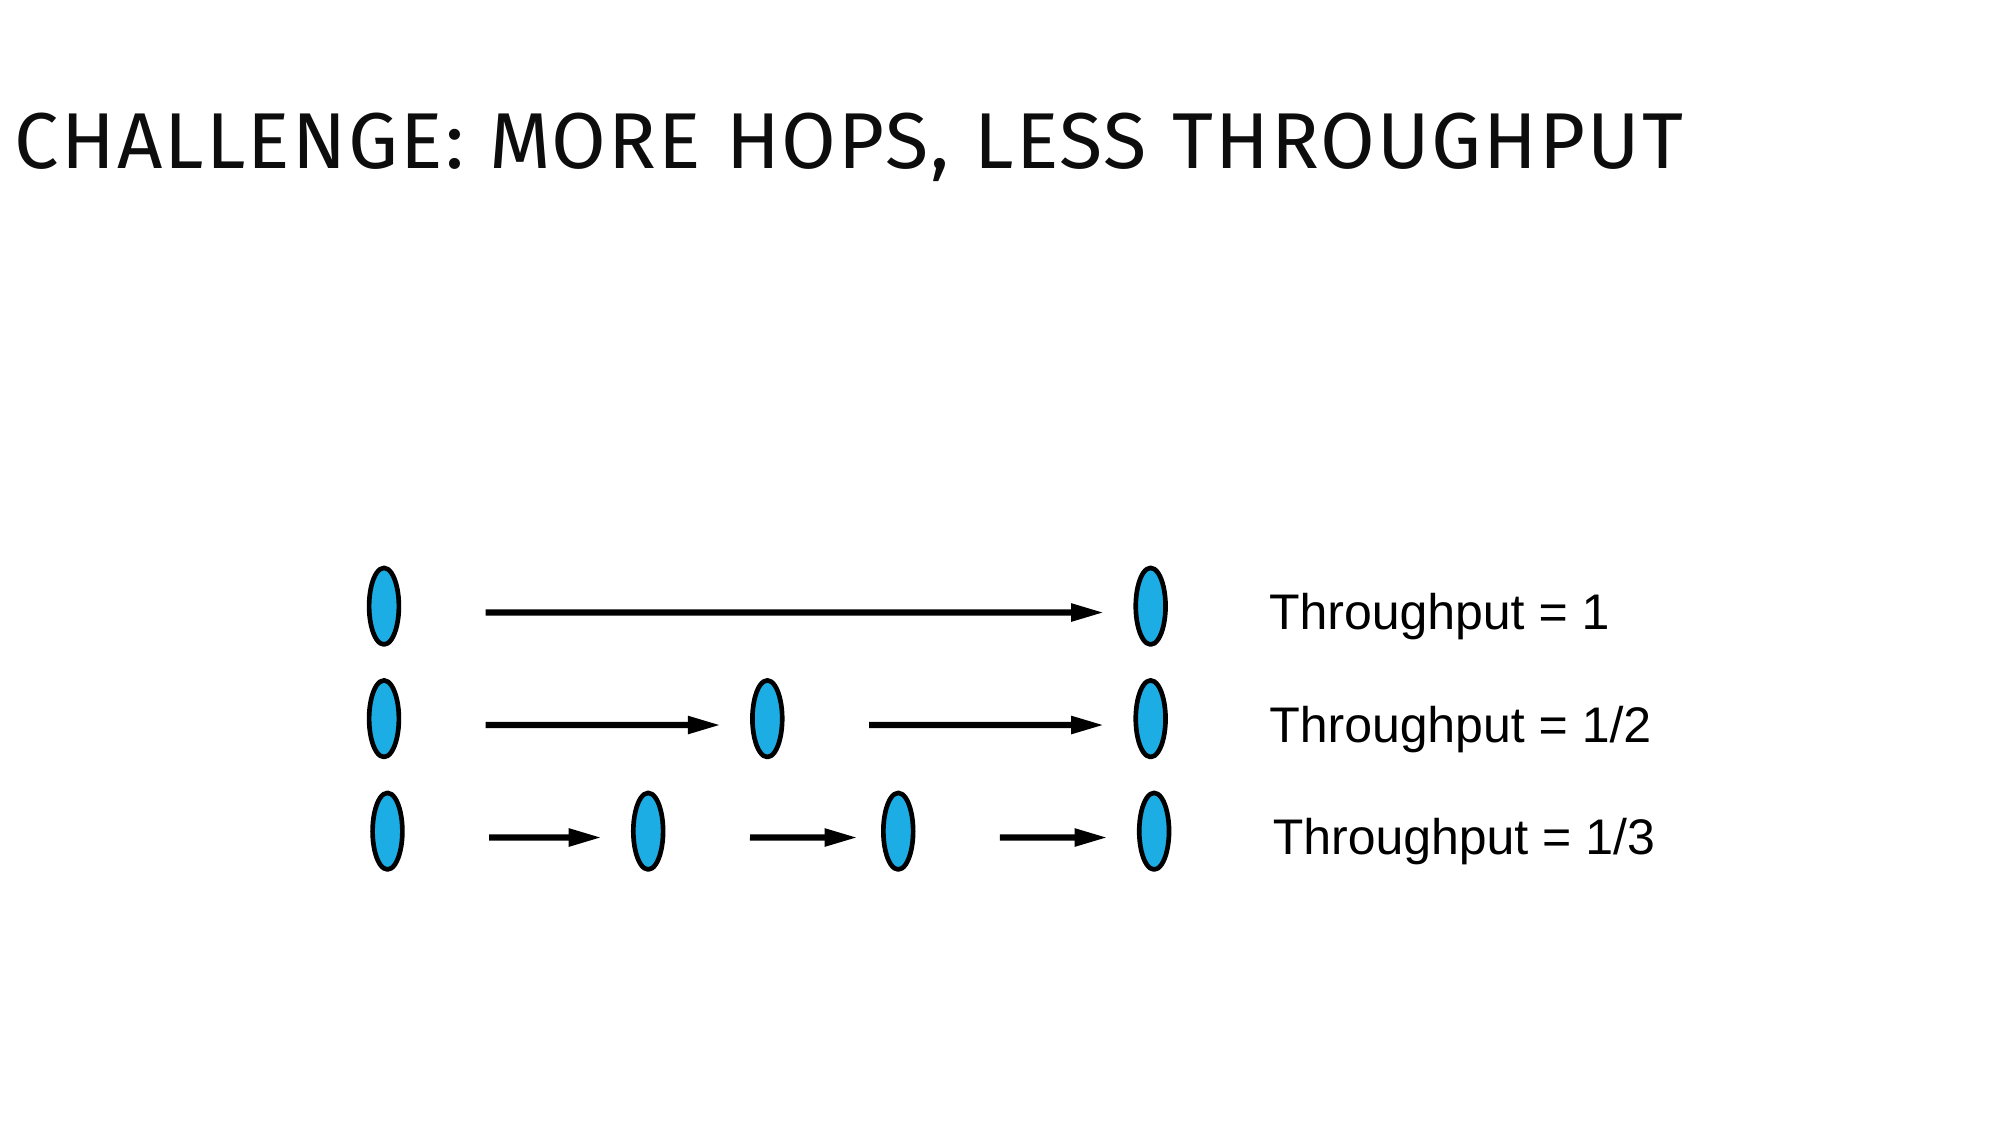

# Challenge: more hops, less throughput
Links in network share radio spectrum
Extra hops reduce throughput

Throughput = 1

Throughput = 1/2

Throughput = 1/3